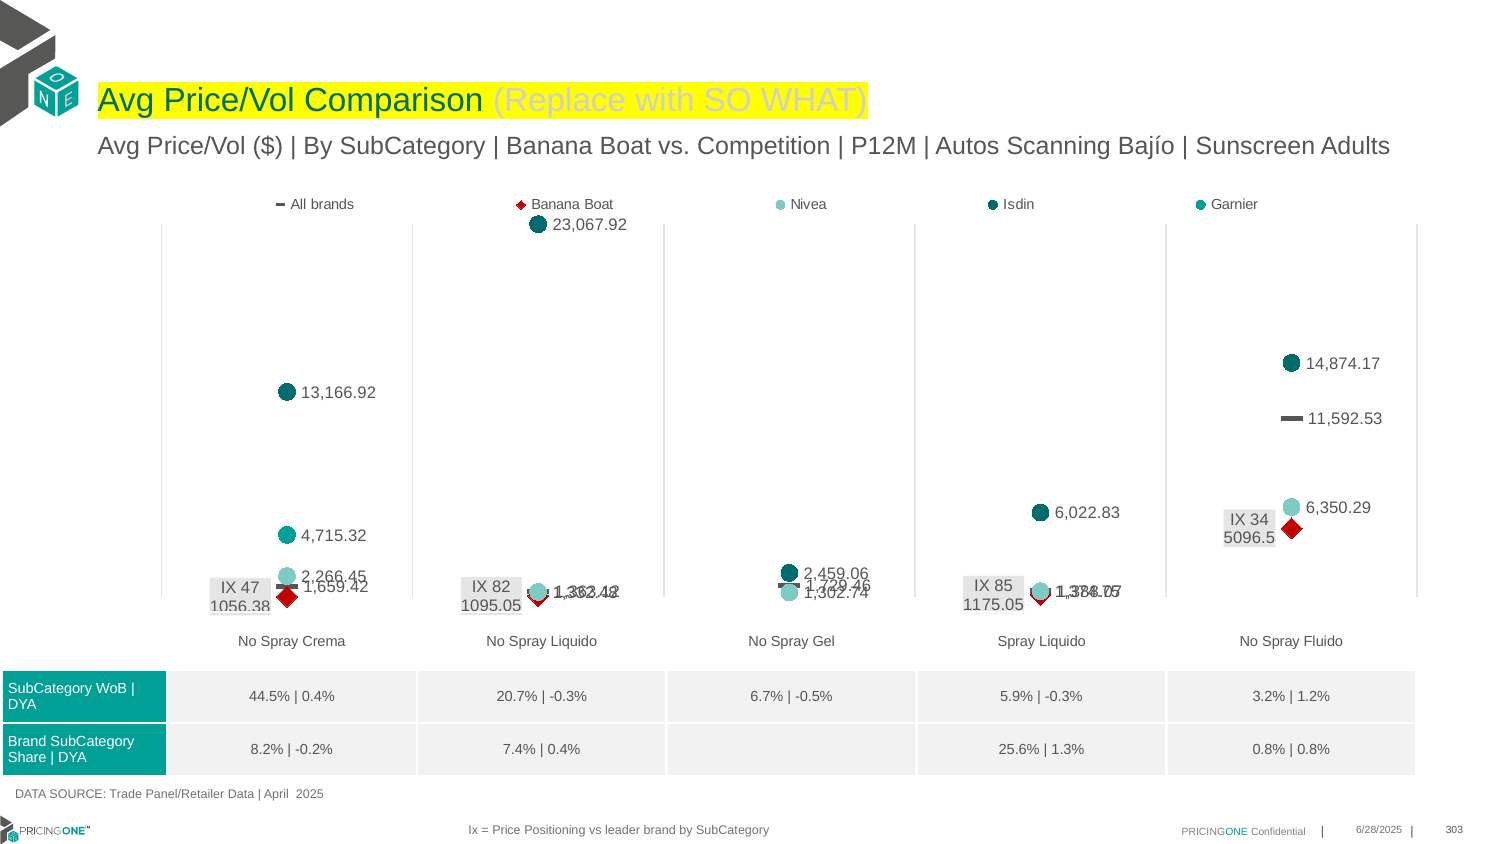

# Avg Price/Vol Comparison (Replace with SO WHAT)
Avg Price/Vol ($) | By SubCategory | Banana Boat vs. Competition | P12M | Autos Scanning Bajío | Sunscreen Adults

### Chart

| Category | All brands | Banana Boat | Nivea | Isdin | Garnier |
|---|---|---|---|---|---|
| IX 47 | 1659.42 | 1056.38 | 2266.45 | 13166.92 | 4715.32 |
| IX 82 | 1363.12 | 1095.05 | 1332.48 | 23067.92 | None |
| None | 1729.46 | None | 1302.74 | 2459.06 | None |
| IX 85 | 1388.07 | 1175.05 | 1374.75 | 6022.83 | None |
| IX 34 | 11592.53 | 5096.5 | 6350.29 | 14874.17 | None |
|  | No Spray Crema | No Spray Liquido | No Spray Gel | Spray Liquido | No Spray Fluido |
| --- | --- | --- | --- | --- | --- |
| SubCategory WoB | DYA | 44.5% | 0.4% | 20.7% | -0.3% | 6.7% | -0.5% | 5.9% | -0.3% | 3.2% | 1.2% |
| Brand SubCategory Share | DYA | 8.2% | -0.2% | 7.4% | 0.4% |  | 25.6% | 1.3% | 0.8% | 0.8% |
DATA SOURCE: Trade Panel/Retailer Data | April  2025
Ix = Price Positioning vs leader brand by SubCategory
6/28/2025
303